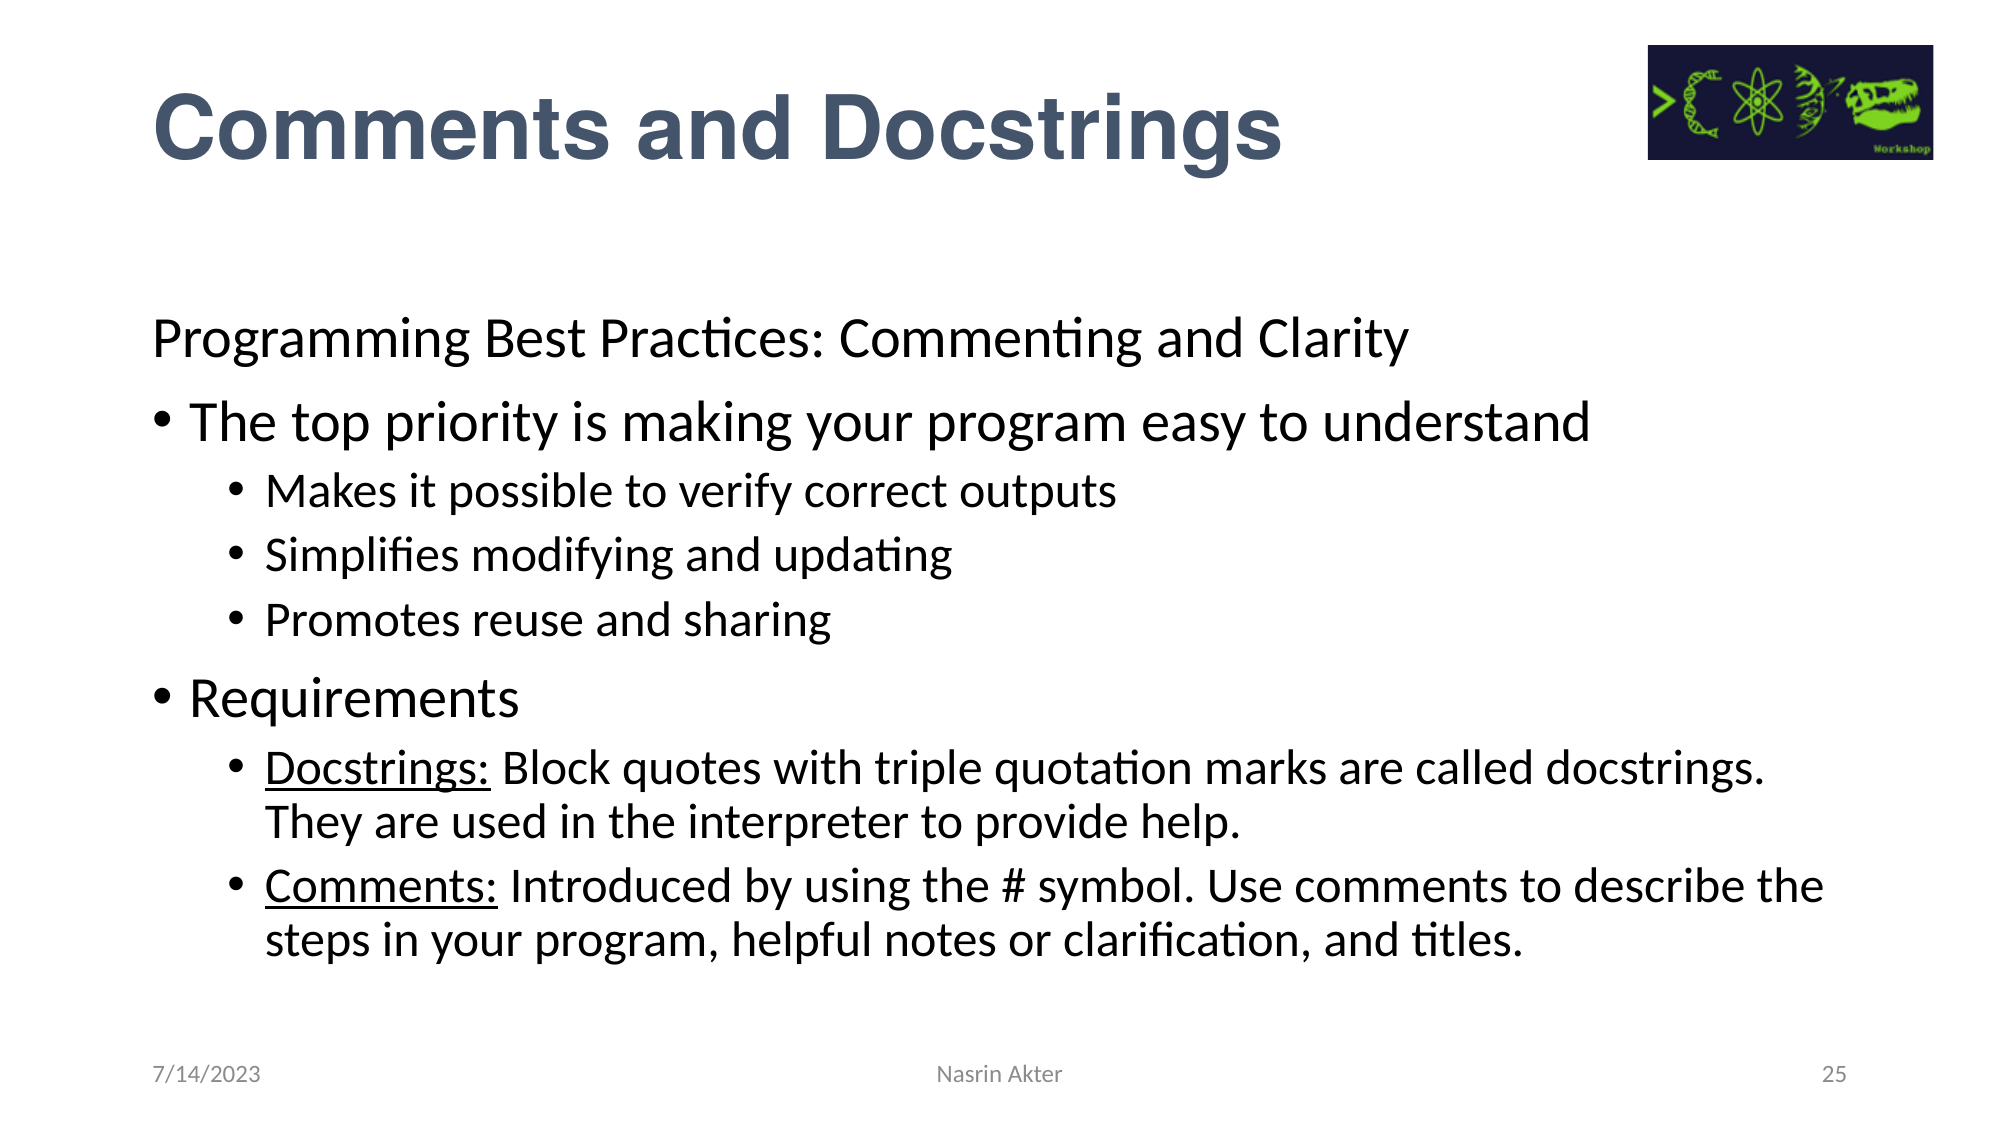

Comments and Docstrings
Programming Best Practices: Commenting and Clarity
The top priority is making your program easy to understand
Makes it possible to verify correct outputs
Simplifies modifying and updating
Promotes reuse and sharing
Requirements
Docstrings: Block quotes with triple quotation marks are called docstrings. They are used in the interpreter to provide help.
Comments: Introduced by using the # symbol. Use comments to describe the steps in your program, helpful notes or clarification, and titles.
7/14/2023
Nasrin Akter
25